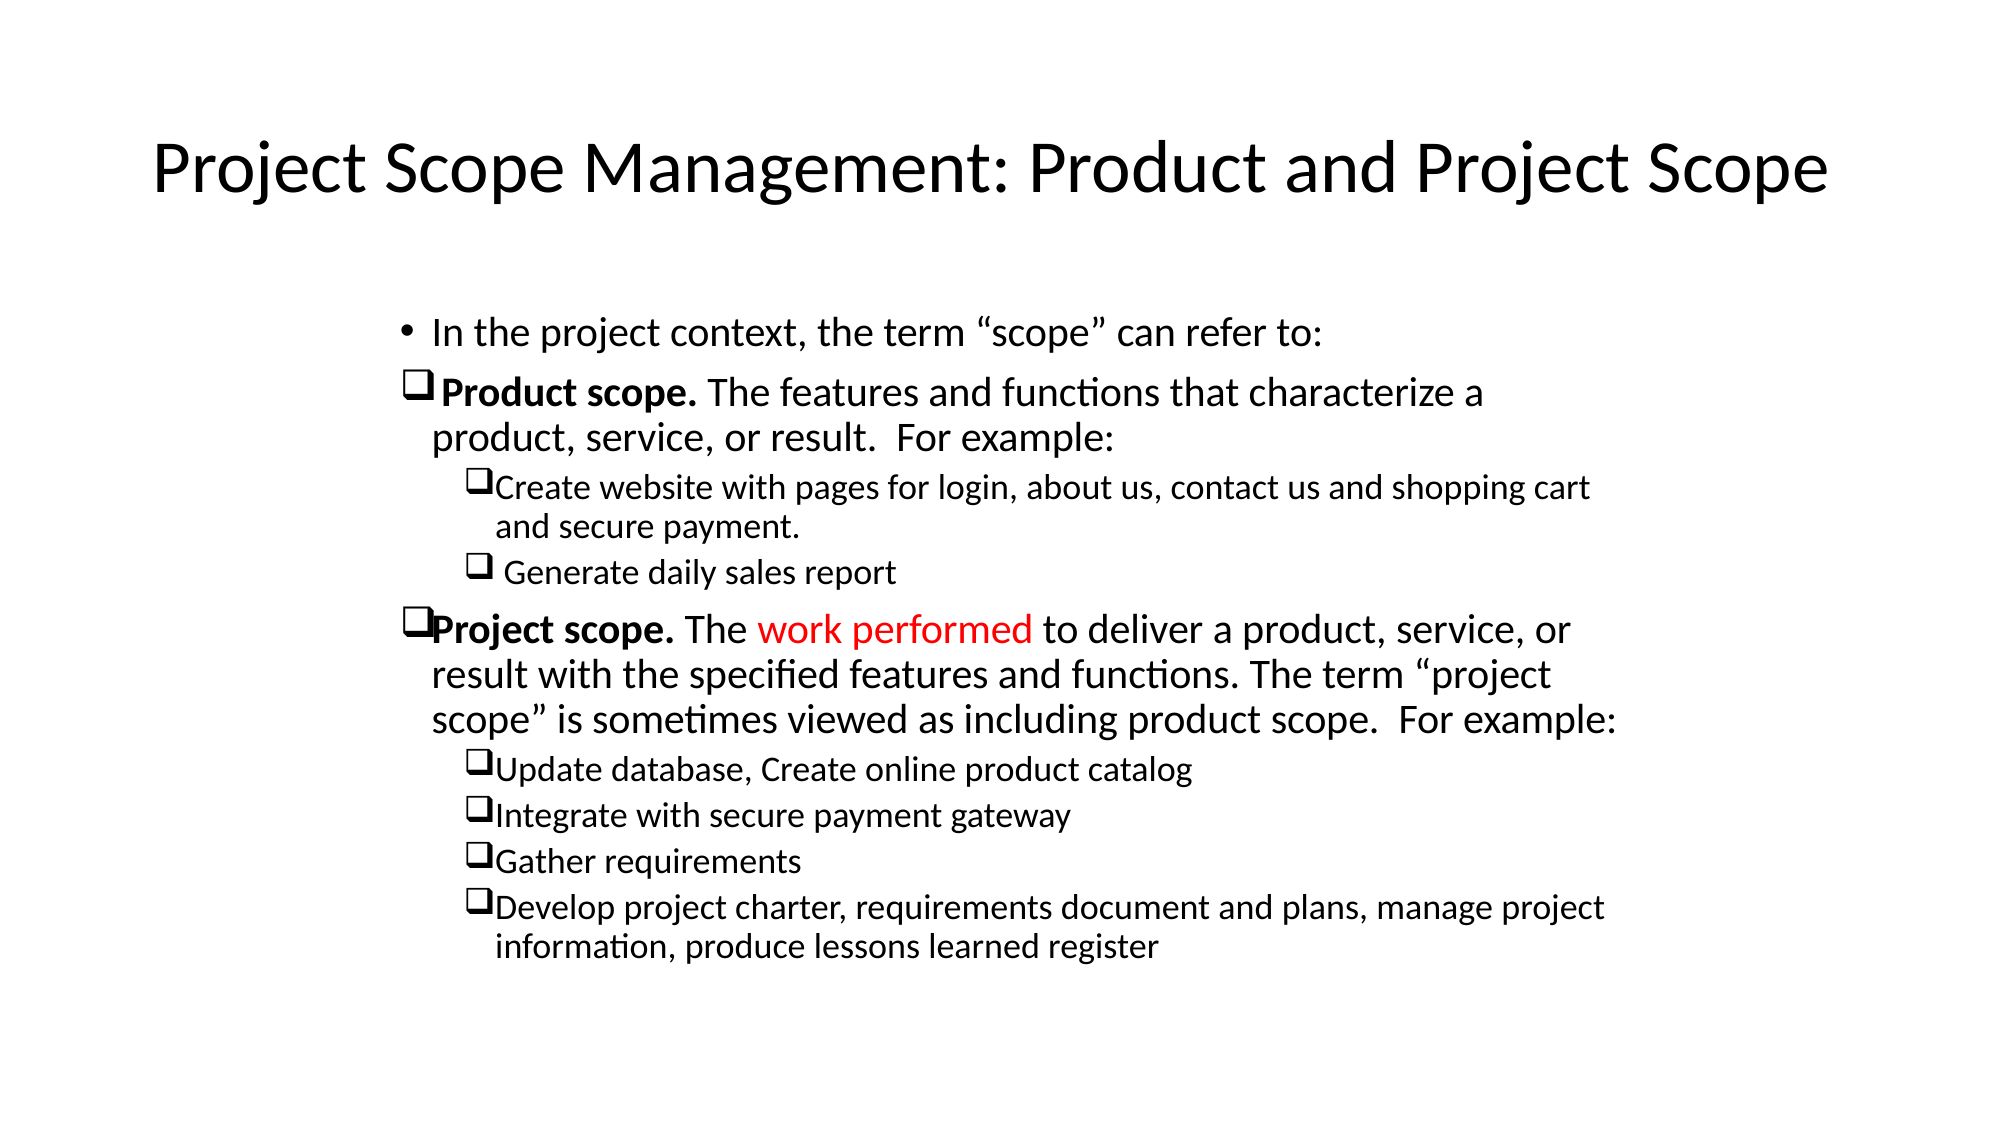

# Project Scope Management: Product and Project Scope
In the project context, the term “scope” can refer to:
 Product scope. The features and functions that characterize a product, service, or result.  For example:
Create website with pages for login, about us, contact us and shopping cart and secure payment.
 Generate daily sales report
Project scope. The work performed to deliver a product, service, or result with the specified features and functions. The term “project scope” is sometimes viewed as including product scope.  For example:
Update database, Create online product catalog
Integrate with secure payment gateway
Gather requirements
Develop project charter, requirements document and plans, manage project information, produce lessons learned register
The PMI Registered Education Provider logo is a registered mark of the Project Management Institute, Inc.
This definition is taken from the Glossary of Project Management Institute, A Guide to the Project Management Body of Knowledge, (PMBOK® Guide) – Sixth Edition, Project Management Institute Inc., 2017.